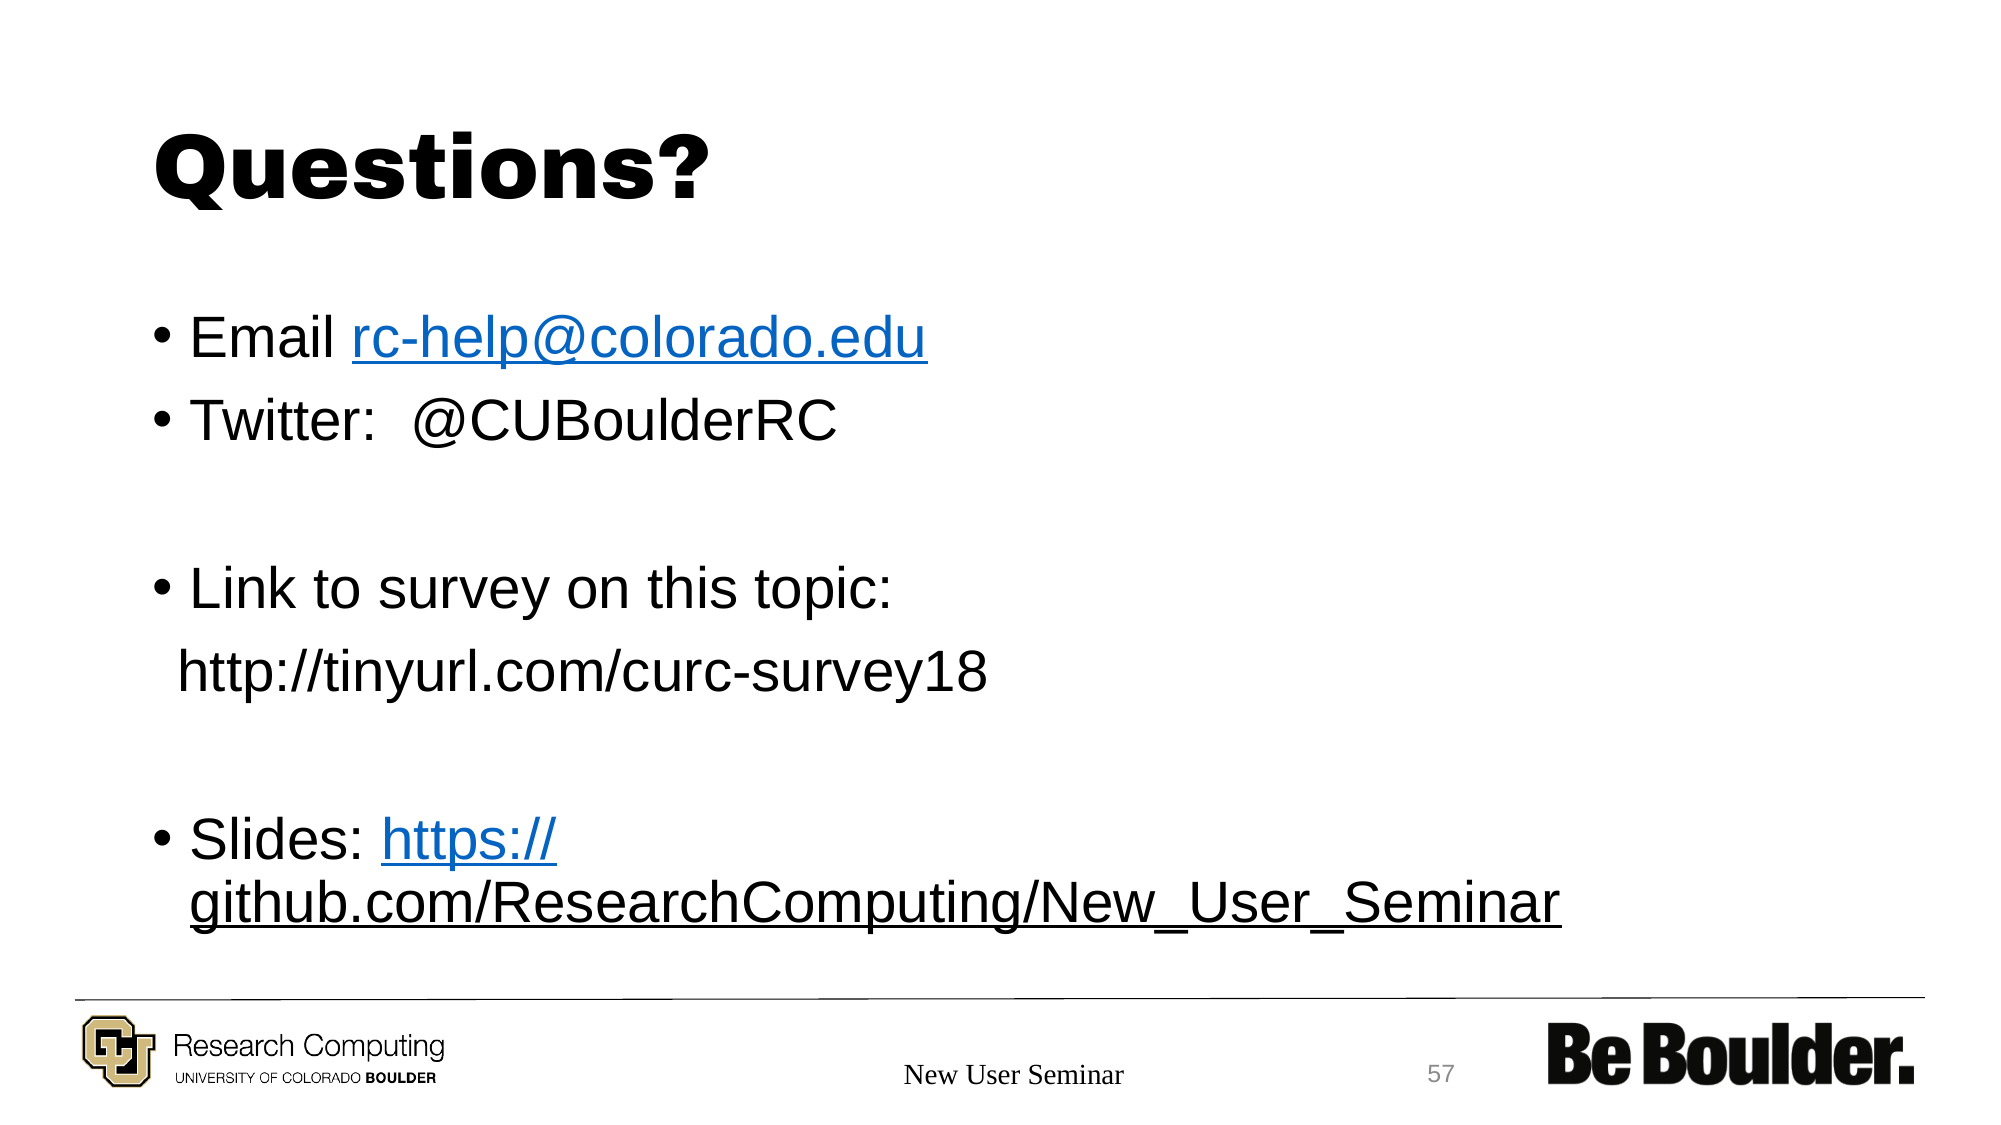

# Questions?
Email rc-help@colorado.edu
Twitter:  @CUBoulderRC

Link to survey on this topic:
http://tinyurl.com/curc-survey18

Slides: https://github.com/ResearchComputing/New_User_Seminar
New User Seminar
57